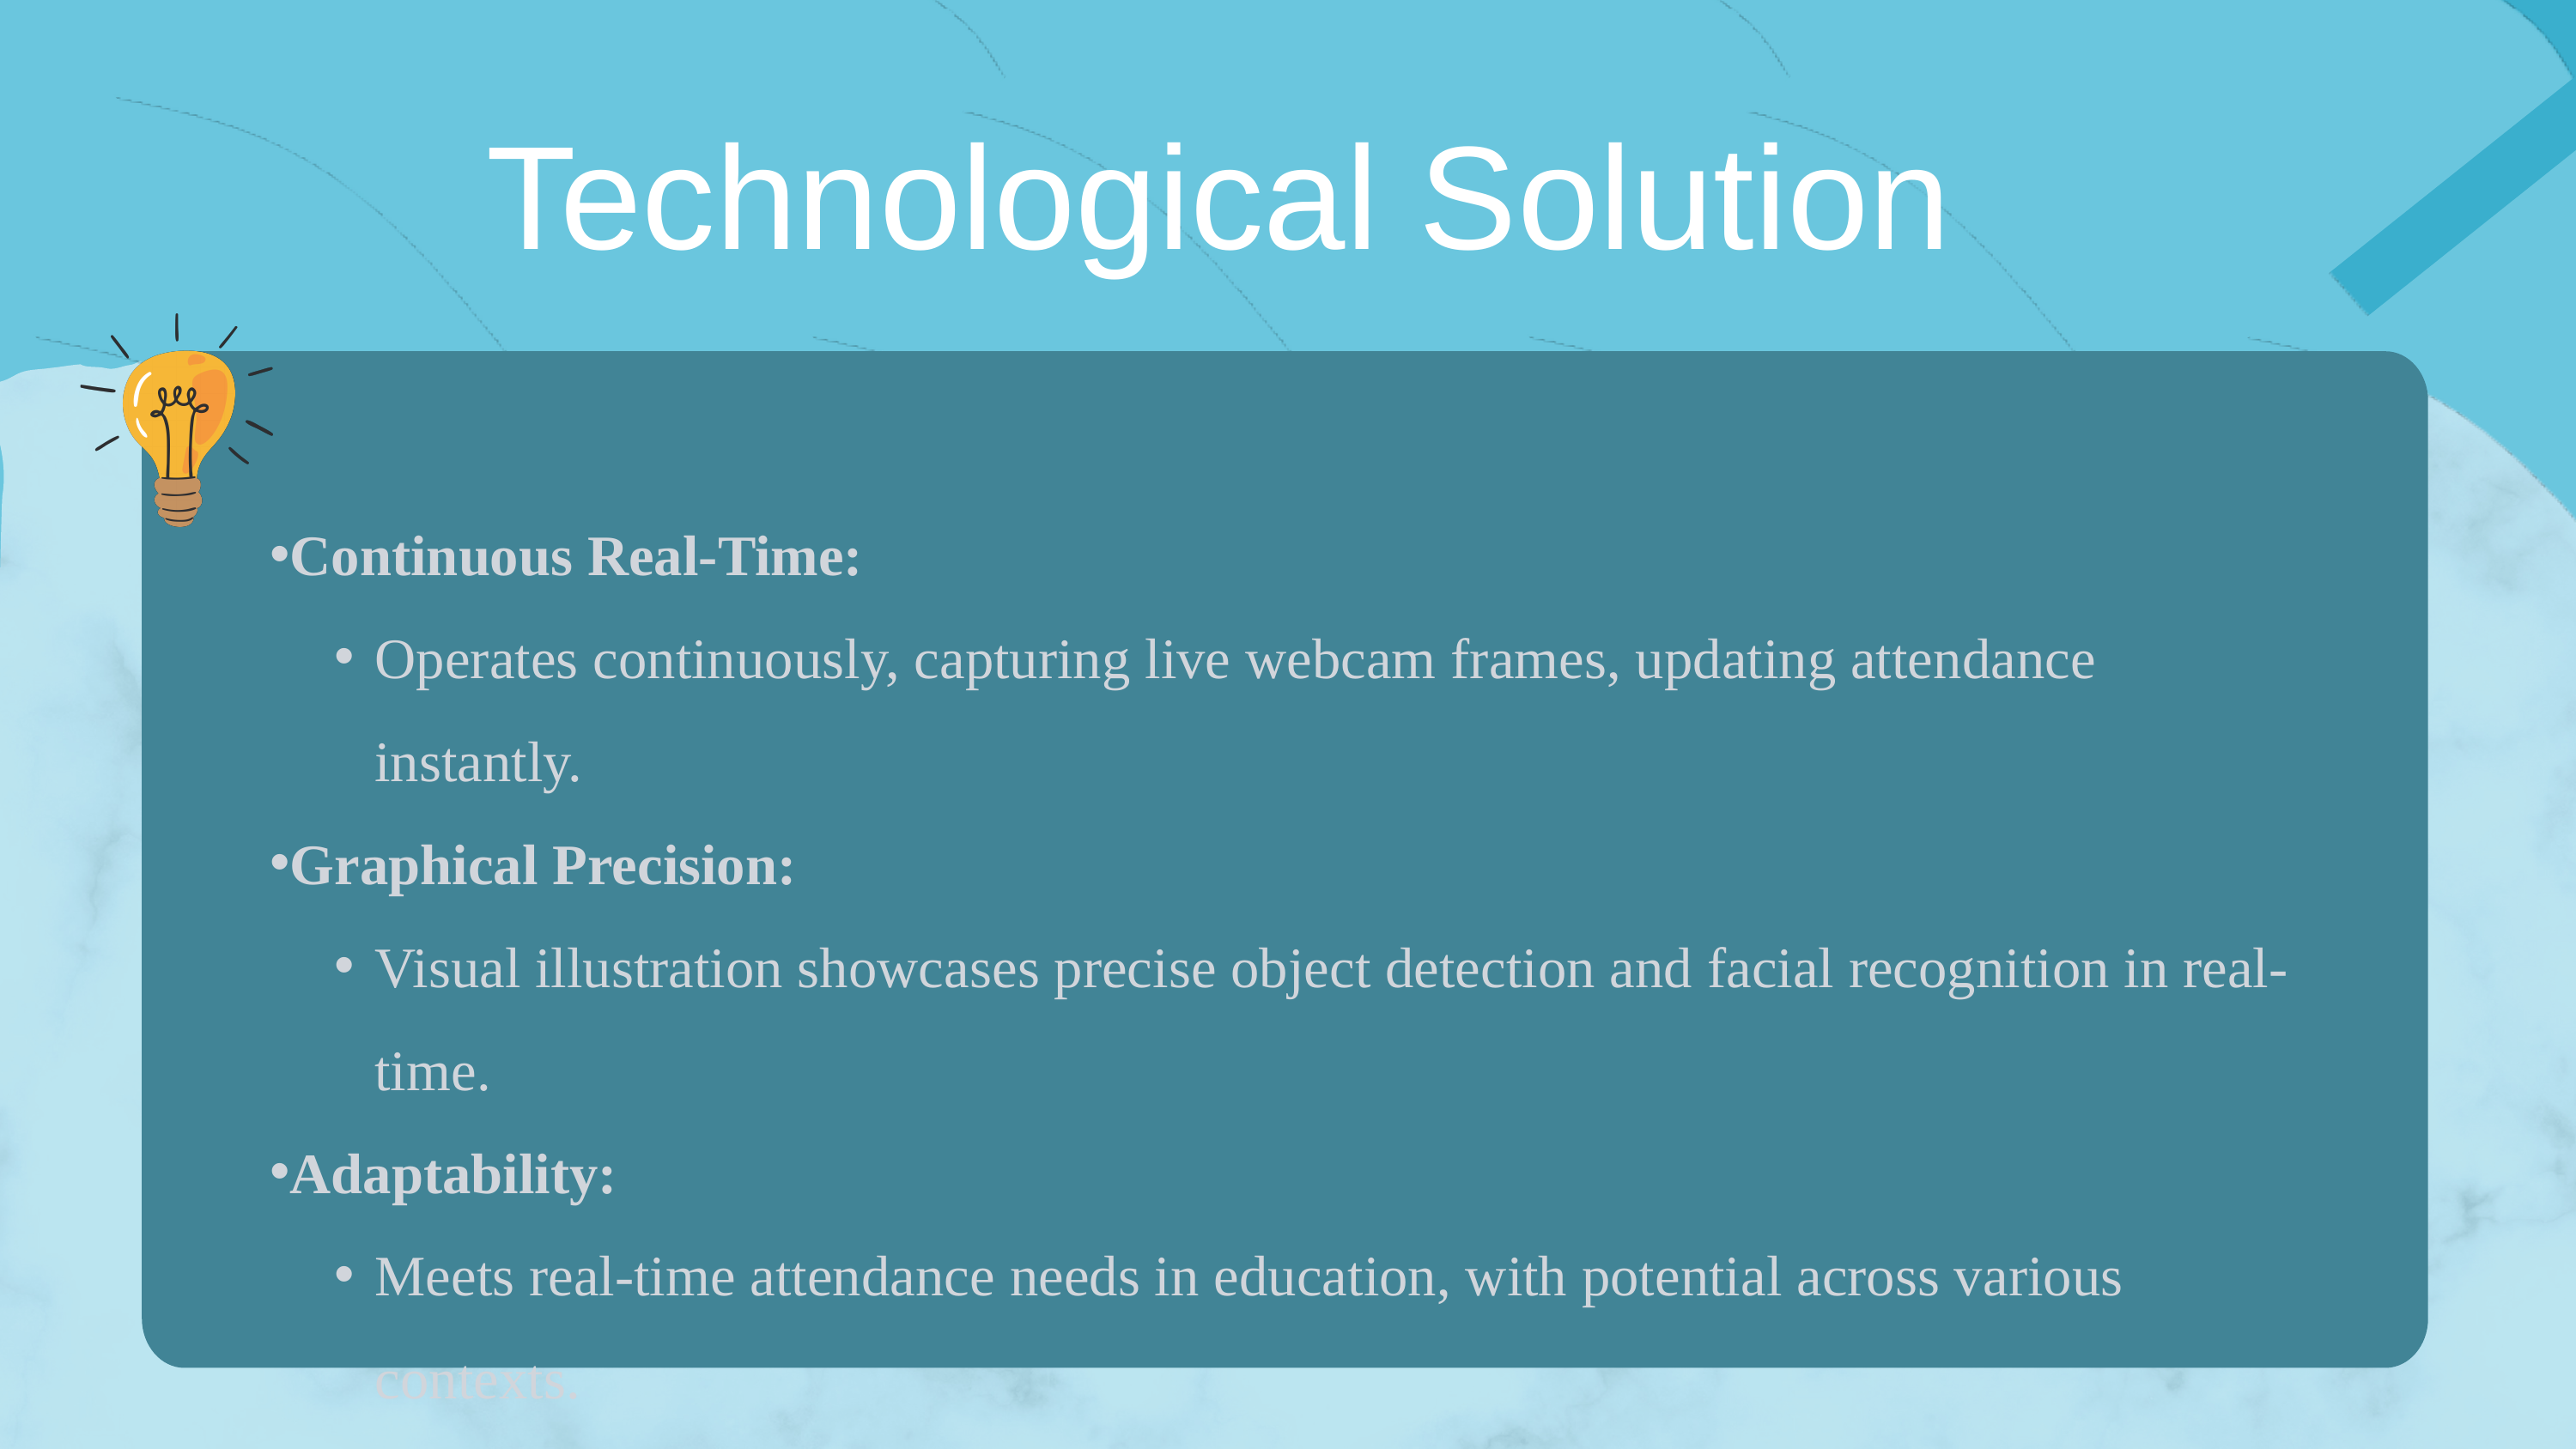

Technological Solution

Continuous Real-Time:
Operates continuously, capturing live webcam frames, updating attendance instantly.
Graphical Precision:
Visual illustration showcases precise object detection and facial recognition in real-time.
Adaptability:
Meets real-time attendance needs in education, with potential across various contexts.